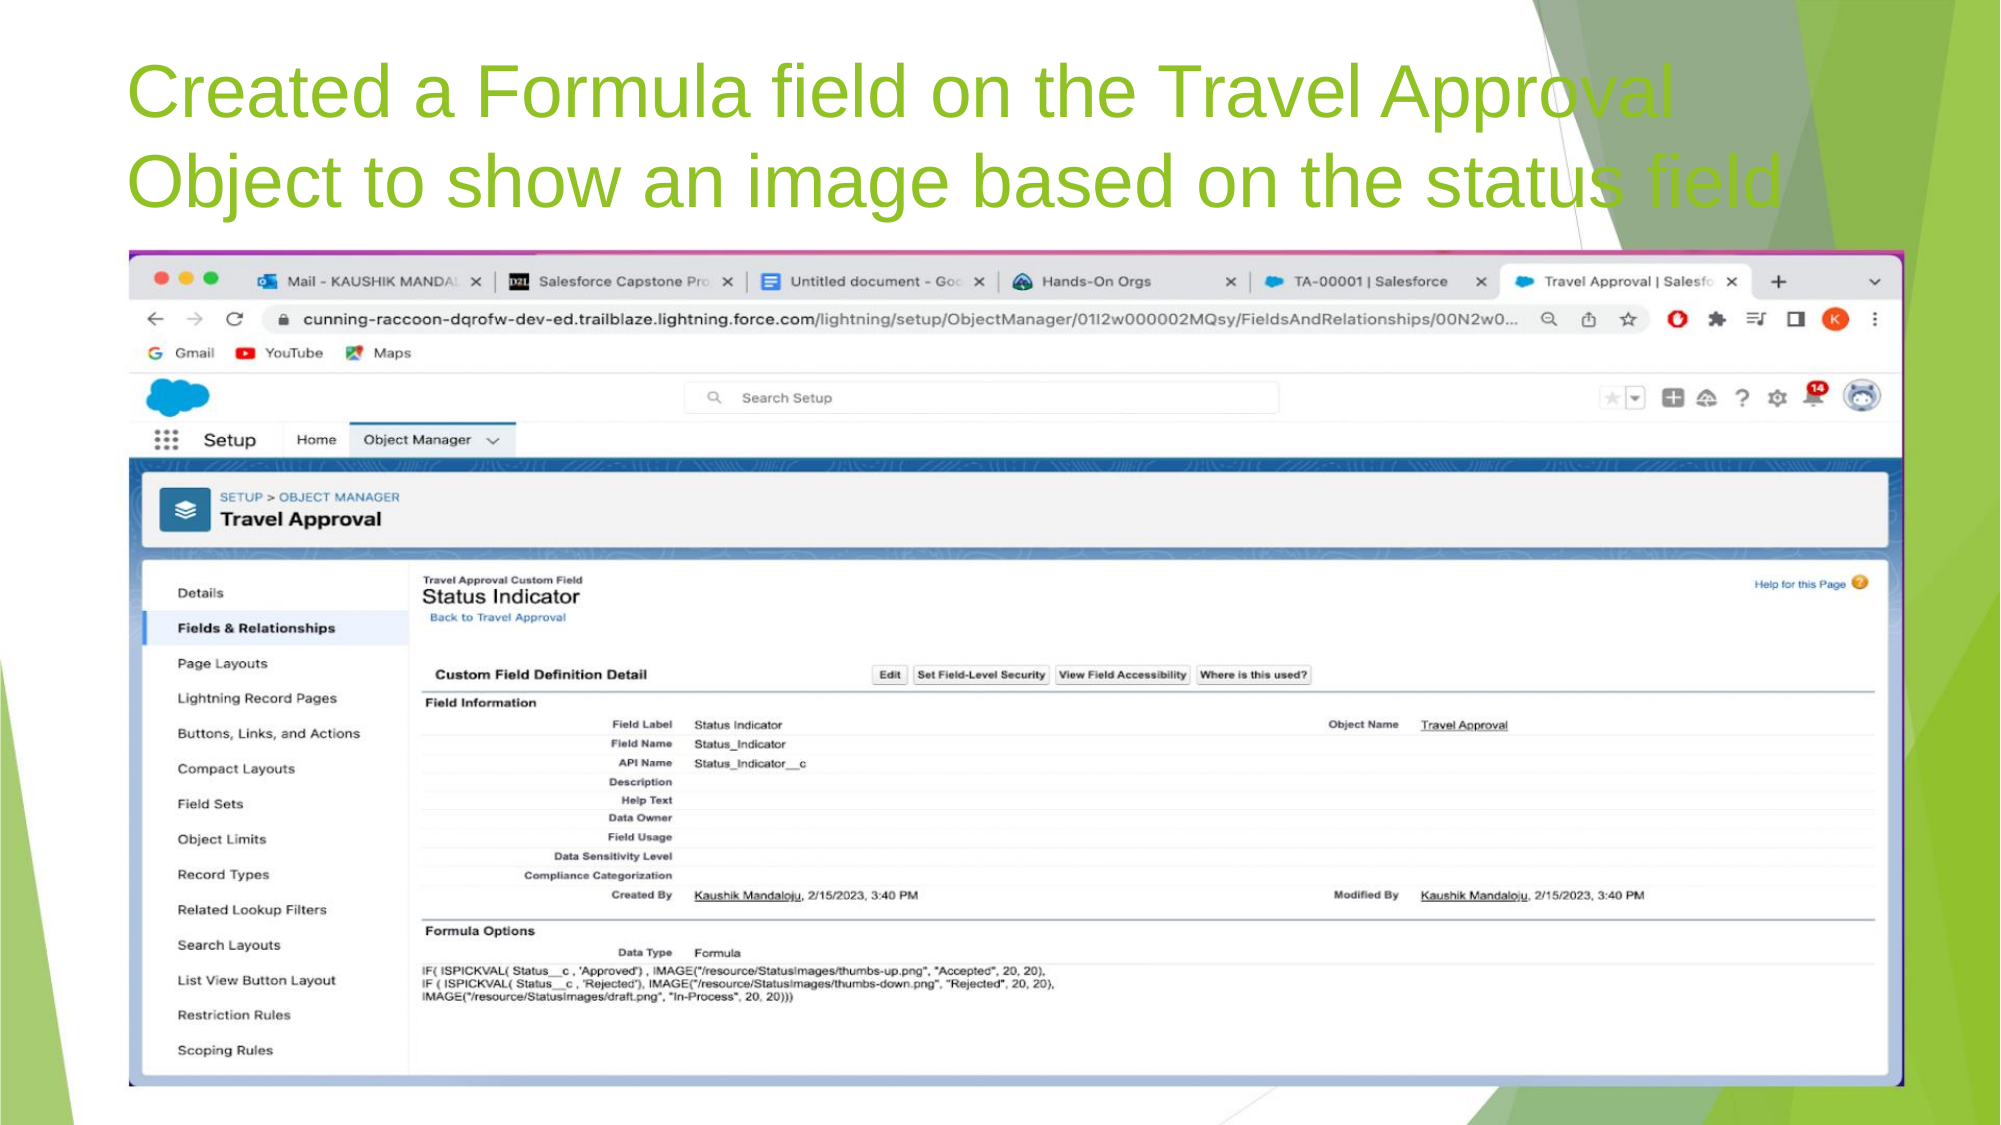

Created a Formula field on the Travel Approval
Object to show an image based on the status field